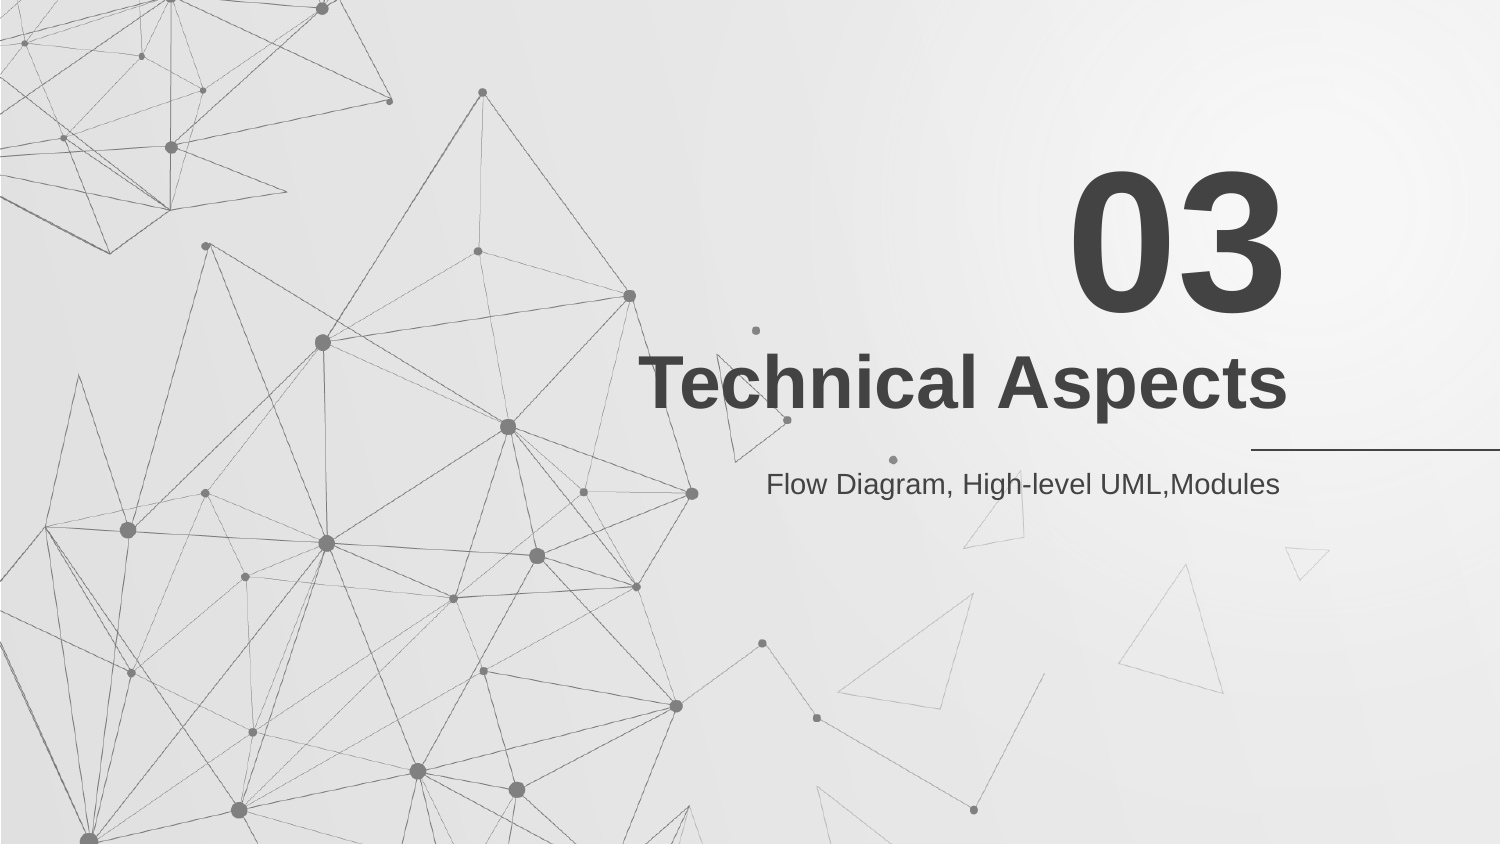

03
# Technical Aspects
Flow Diagram, High-level UML,Modules